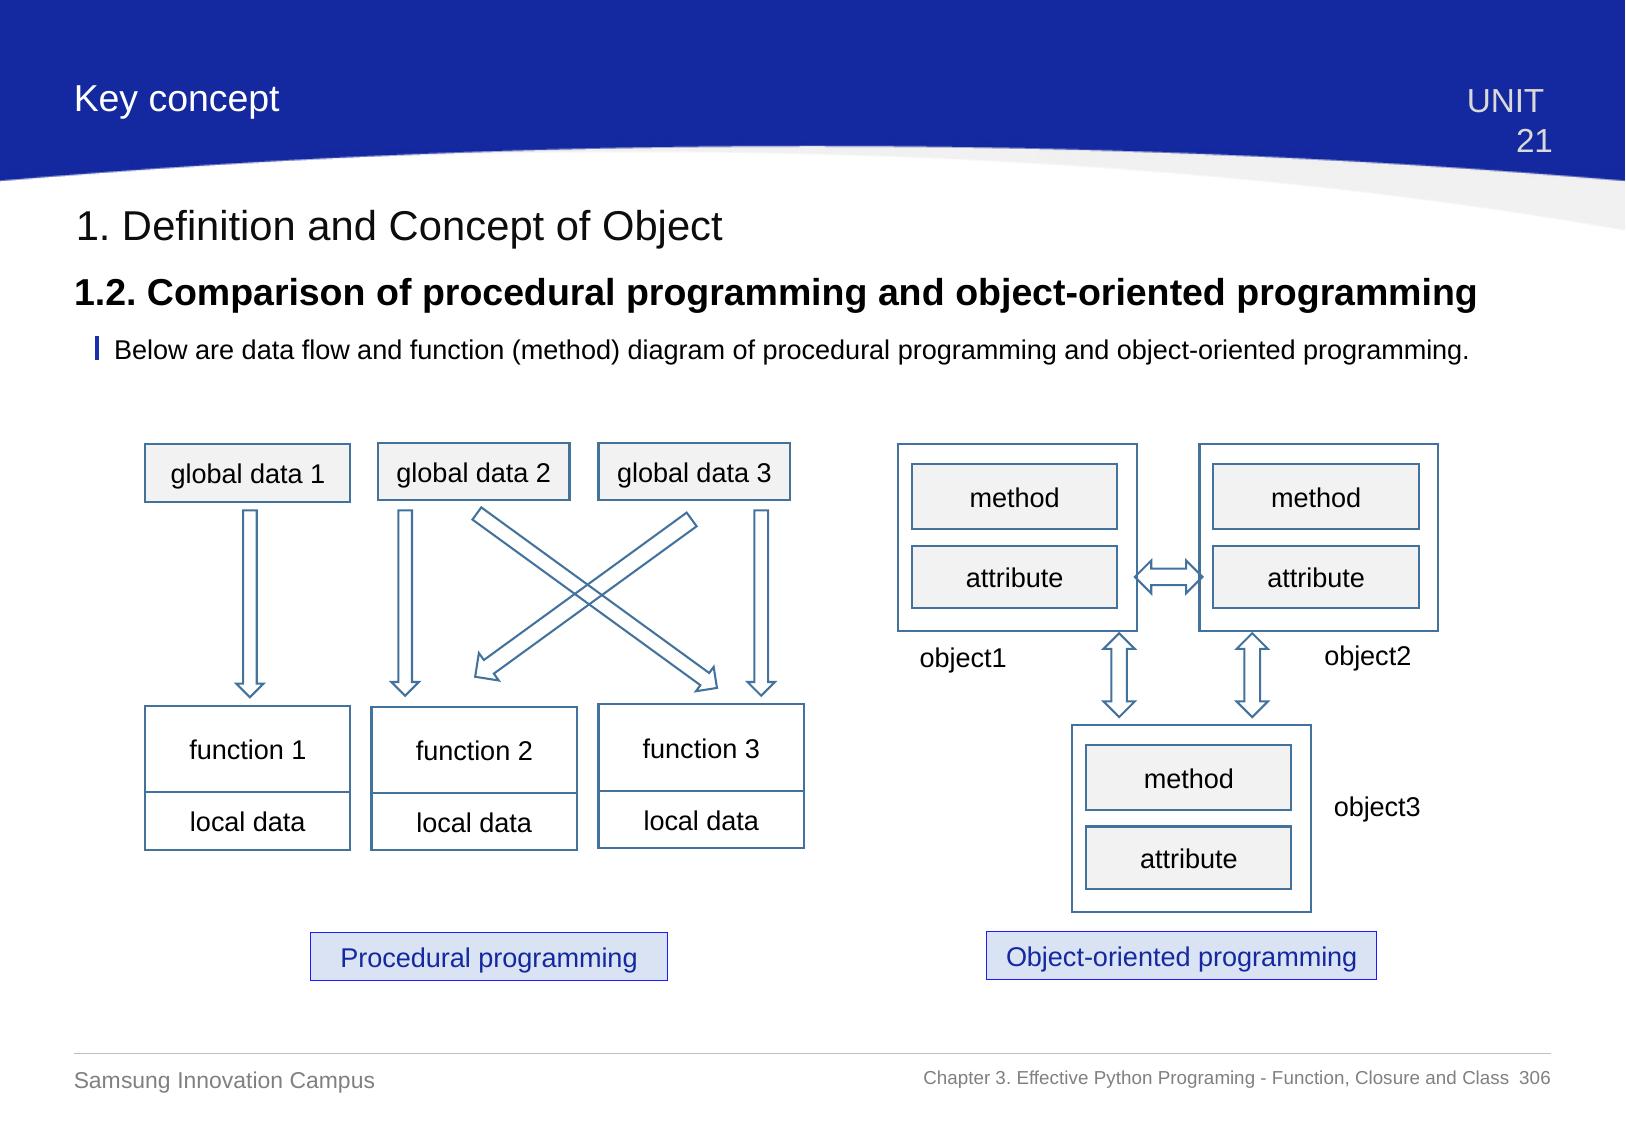

Key concept
UNIT  21
1. Definition and Concept of Object
1.2. Comparison of procedural programming and object-oriented programming
Below are data flow and function (method) diagram of procedural programming and object-oriented programming.
global data 2
global data 3
global data 1

method
method

attribute
attribute
object2
object1

function 3
function 1
function 2
local data

method
object3
local data
local data
attribute
Object-oriented programming
Procedural programming